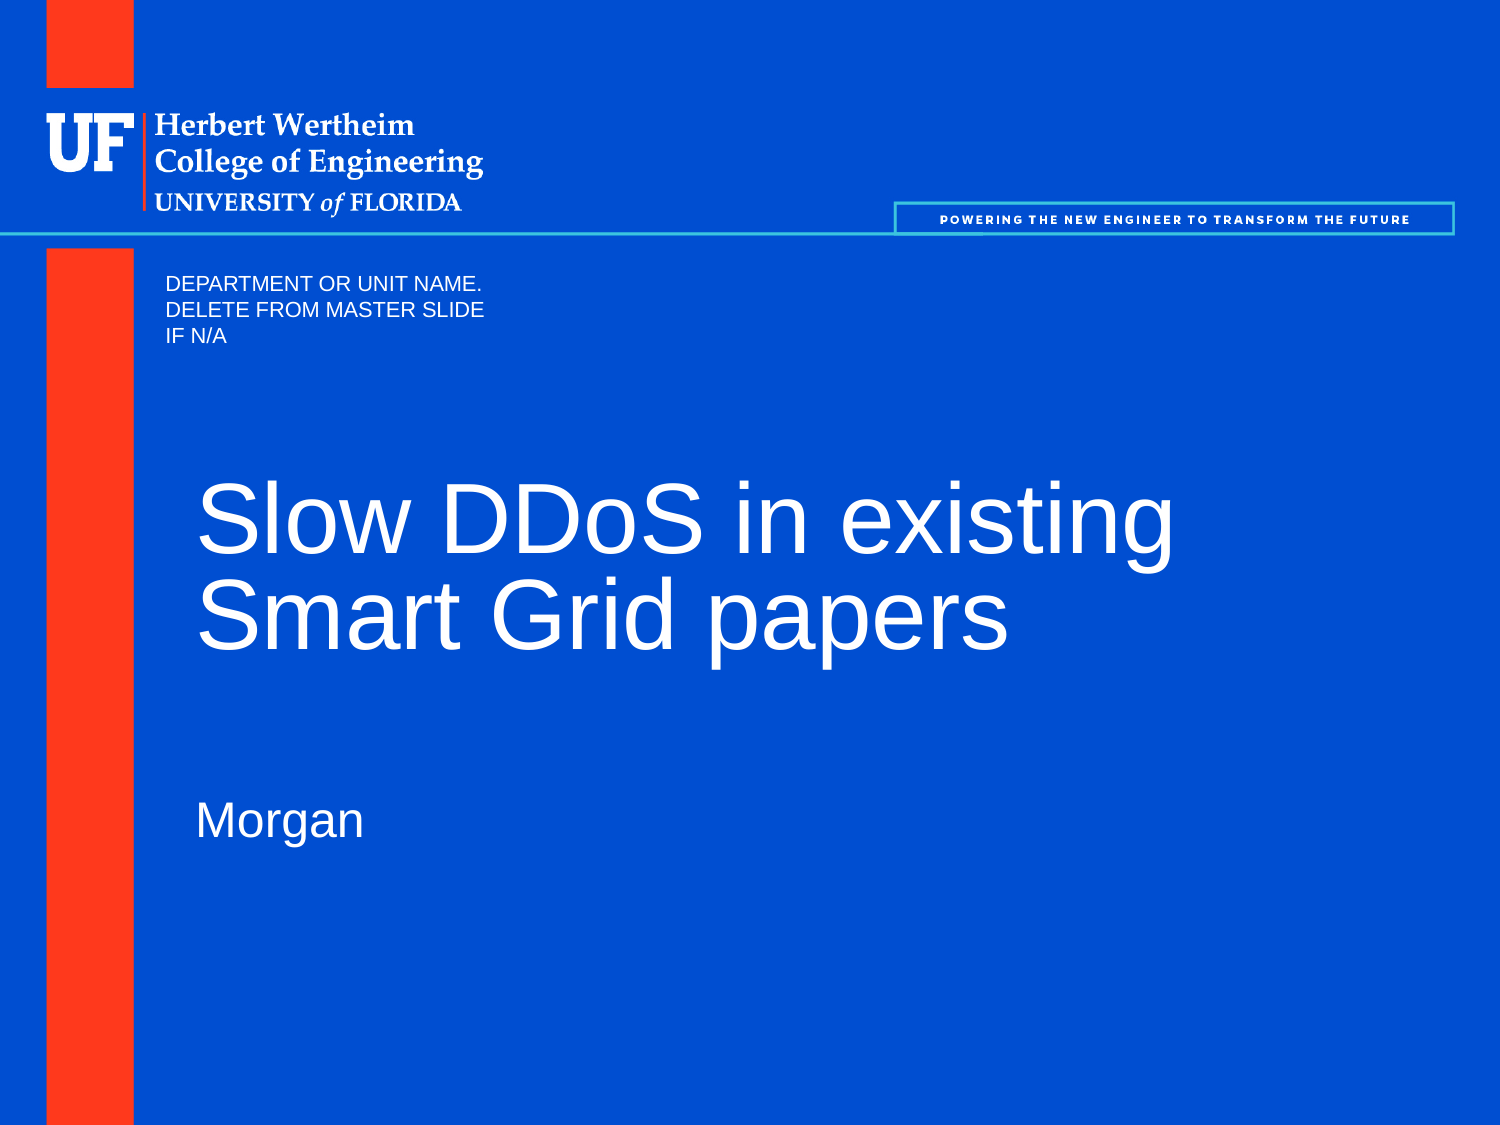

# Slow DDoS in existing Smart Grid papers
Morgan